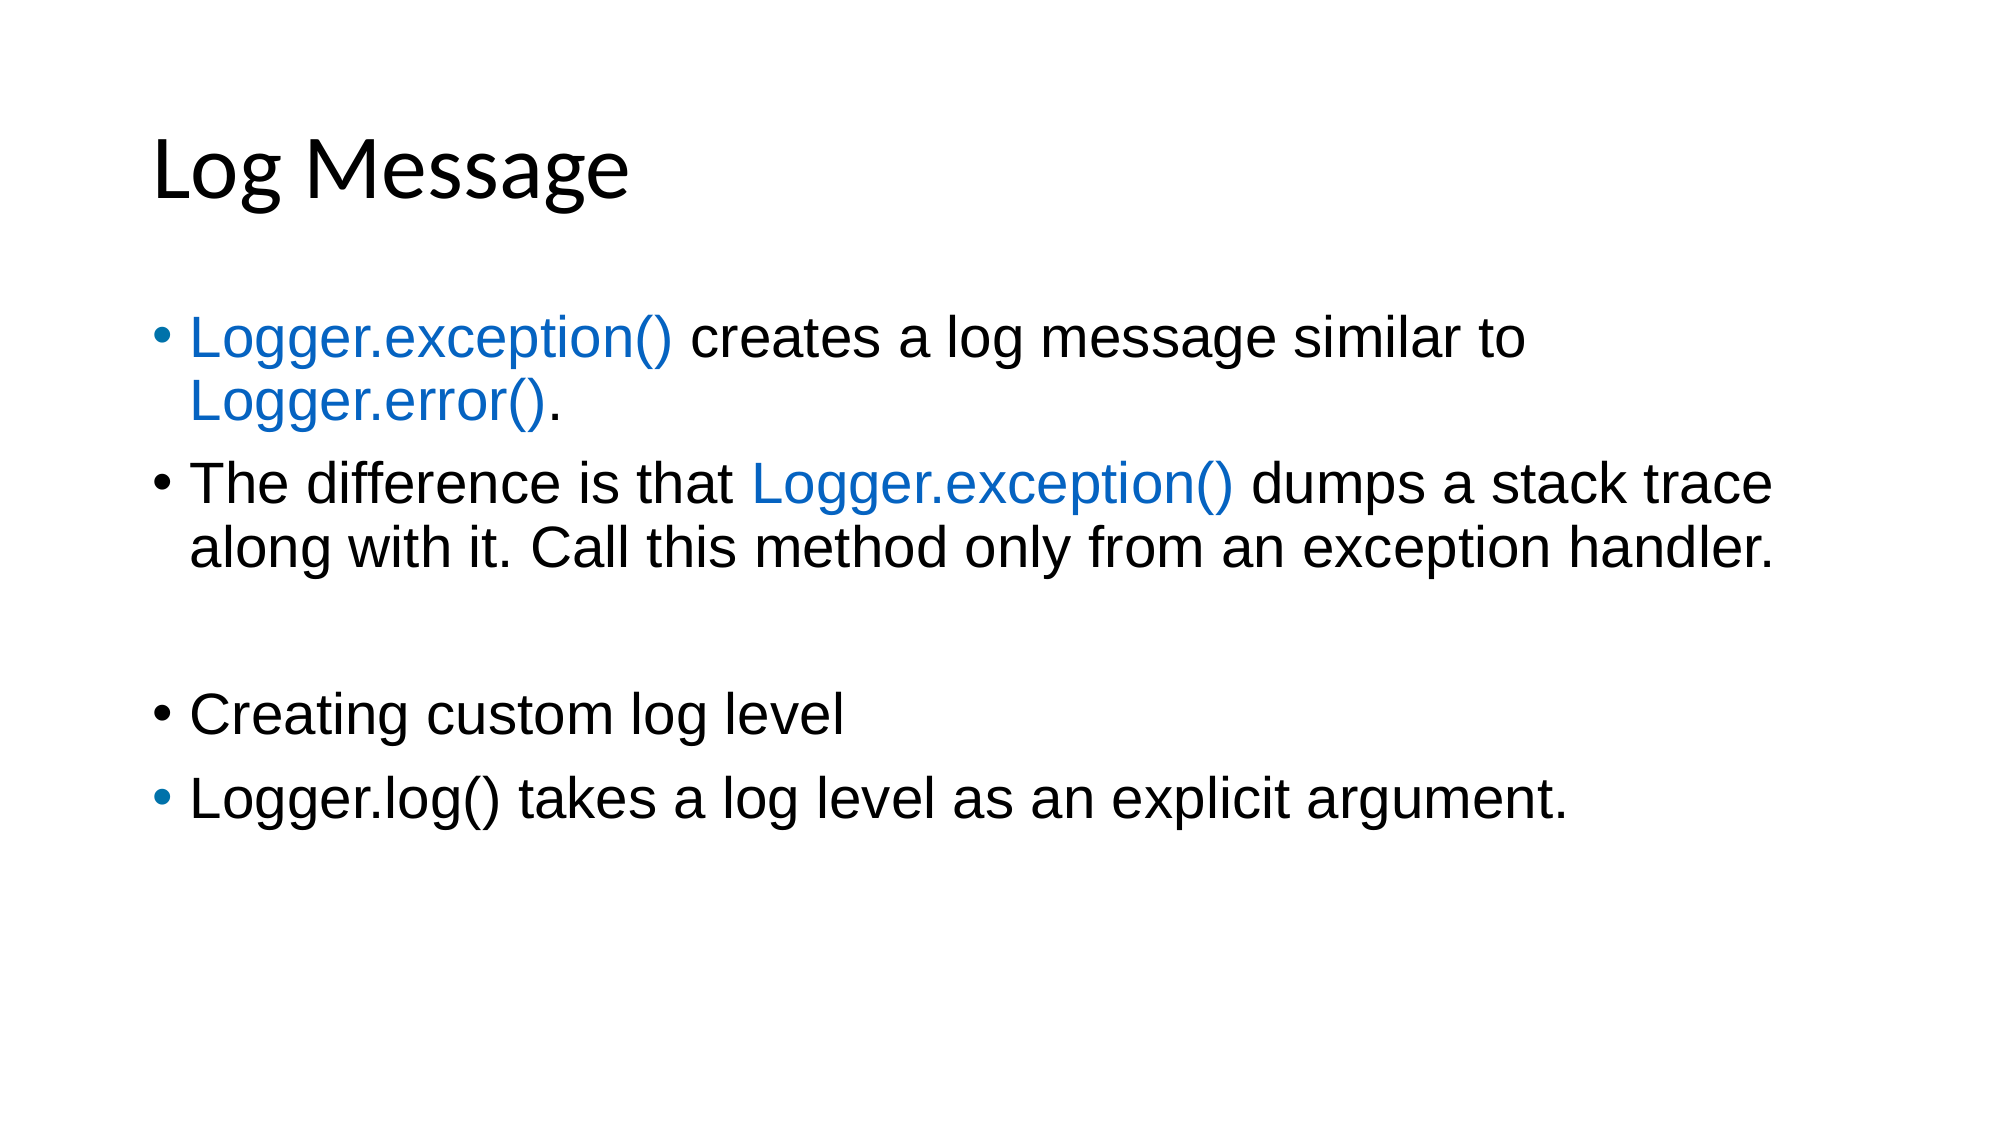

# Log Message
Logger.exception() creates a log message similar to Logger.error().
The difference is that Logger.exception() dumps a stack trace along with it. Call this method only from an exception handler.

Creating custom log level
Logger.log() takes a log level as an explicit argument.